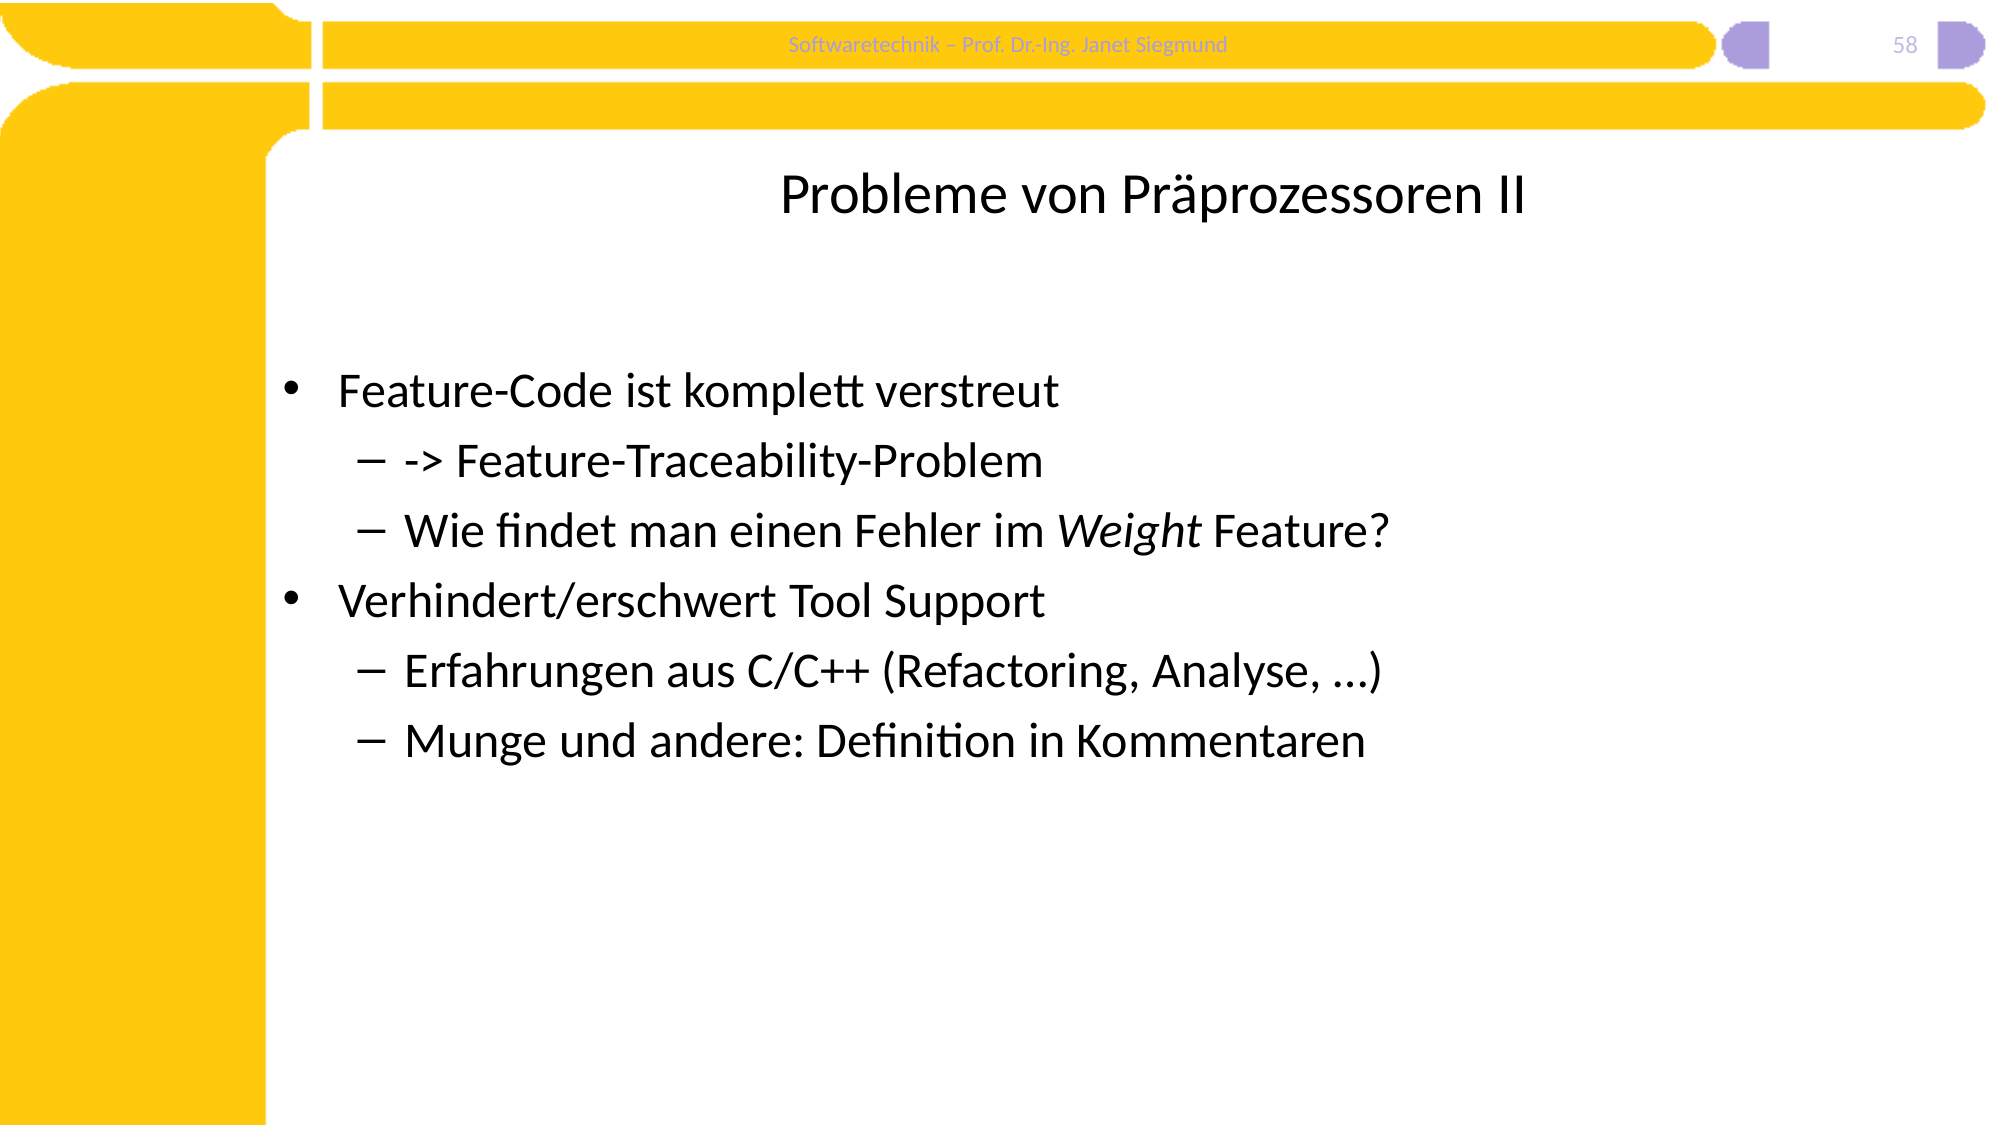

58
# Probleme von Präprozessoren II
Feature-Code ist komplett verstreut
-> Feature-Traceability-Problem
Wie findet man einen Fehler im Weight Feature?
Verhindert/erschwert Tool Support
Erfahrungen aus C/C++ (Refactoring, Analyse, …)
Munge und andere: Definition in Kommentaren